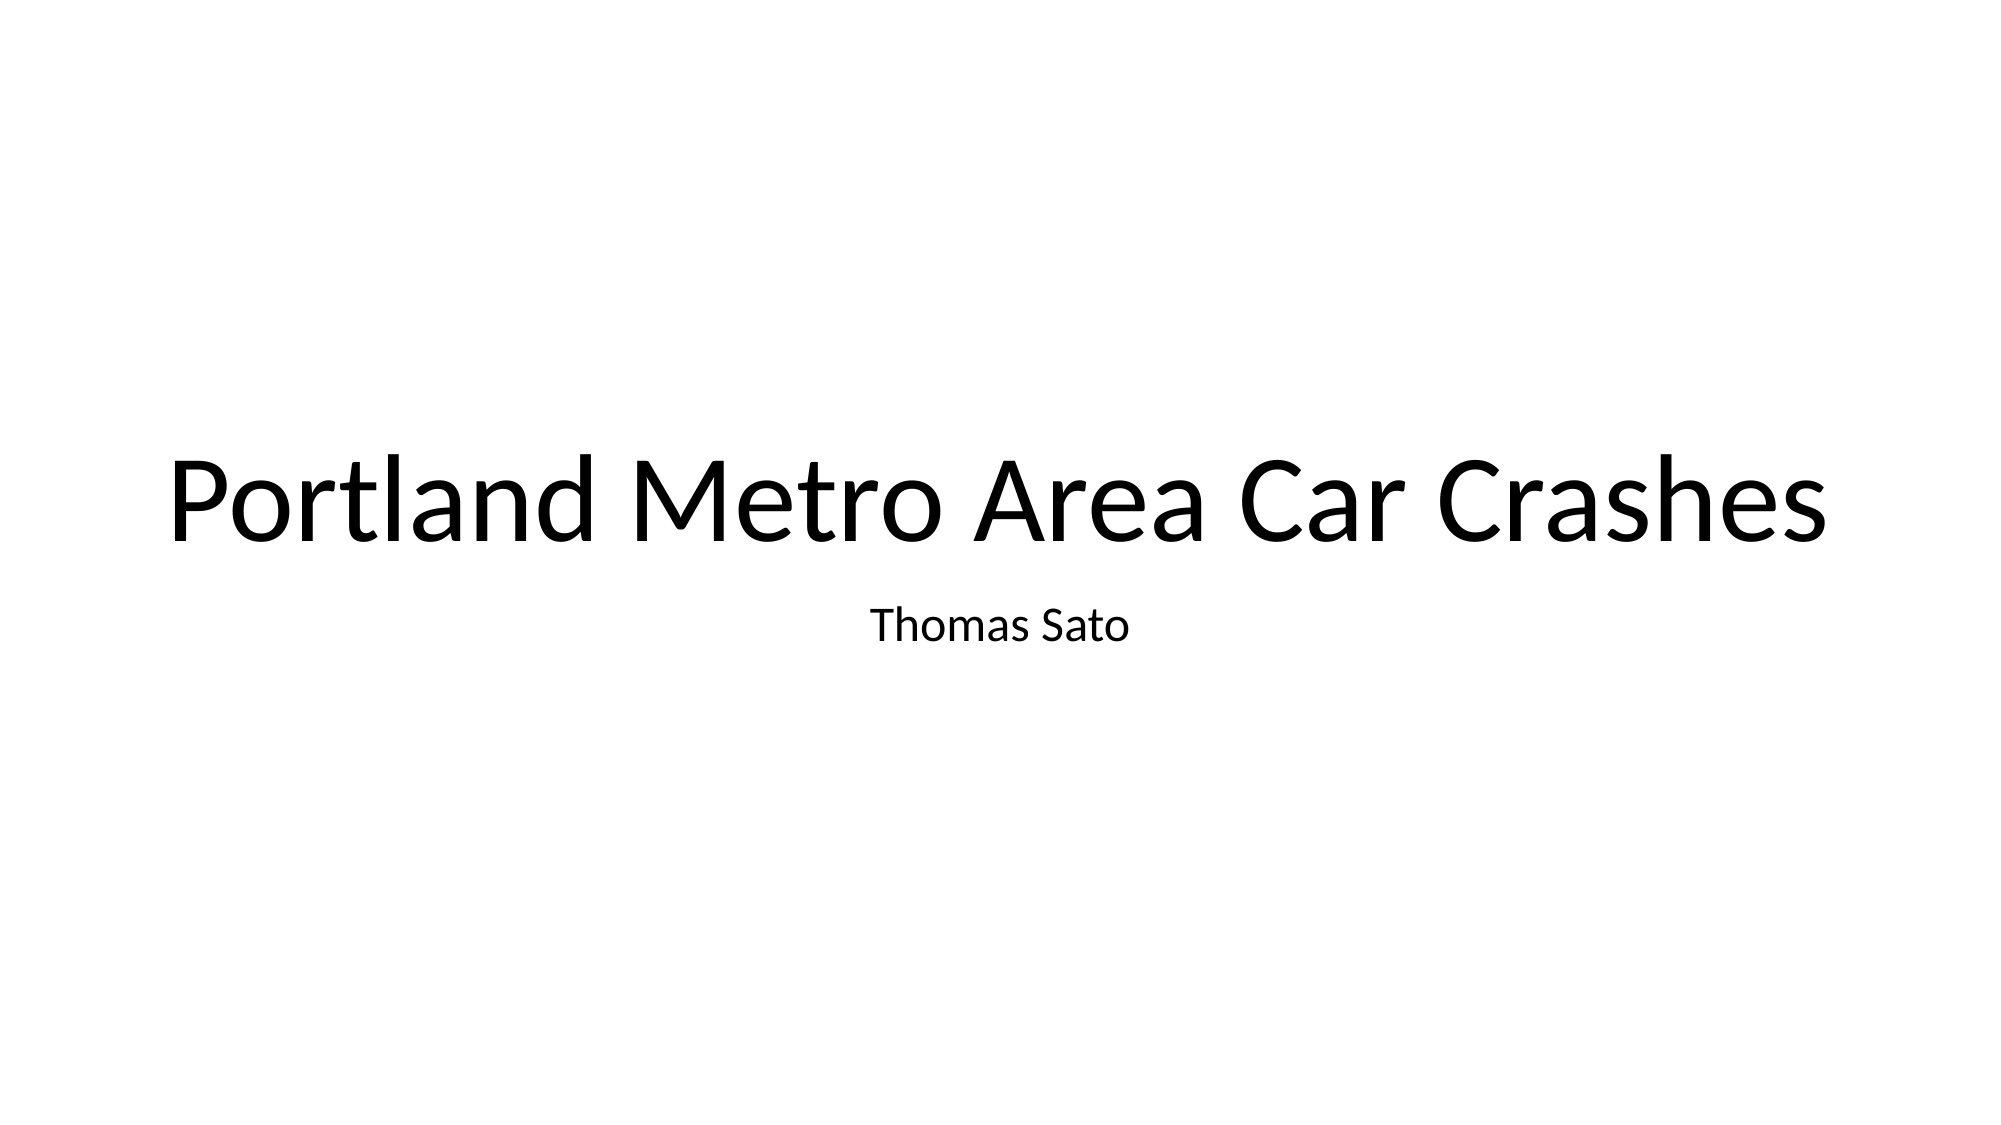

# Portland Metro Area Car Crashes
Thomas Sato